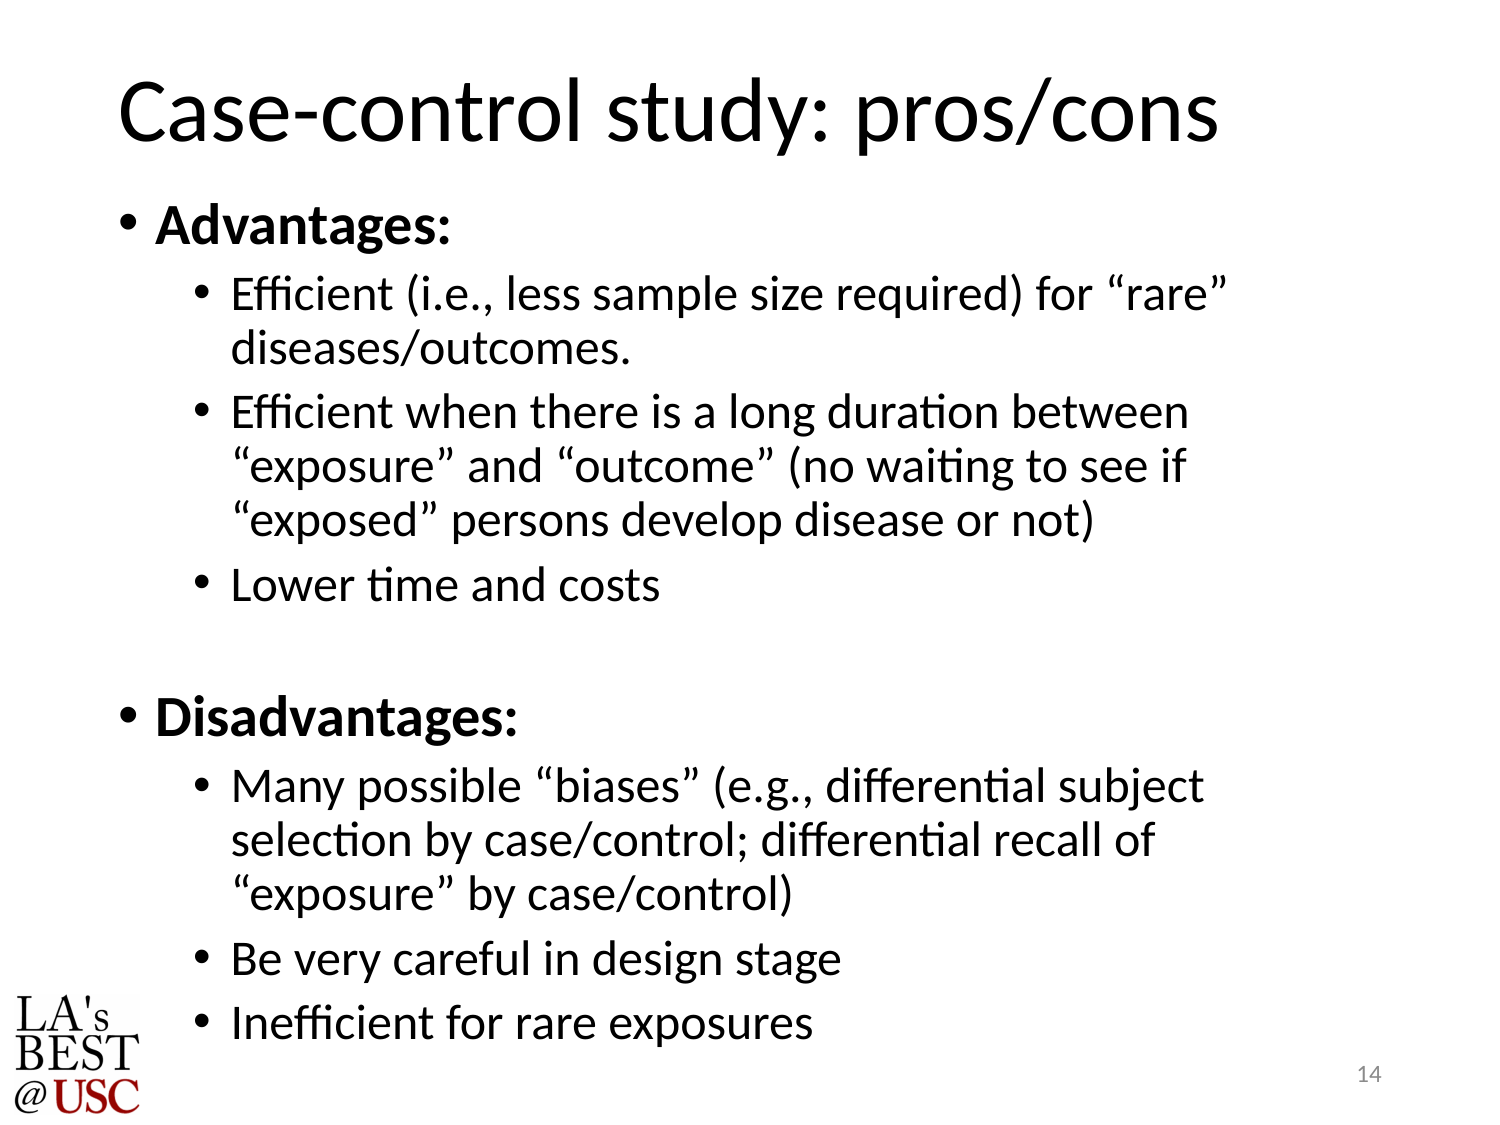

# Case-control study: pros/cons
Advantages:
Efficient (i.e., less sample size required) for “rare” diseases/outcomes.
Efficient when there is a long duration between “exposure” and “outcome” (no waiting to see if “exposed” persons develop disease or not)
Lower time and costs
Disadvantages:
Many possible “biases” (e.g., differential subject selection by case/control; differential recall of “exposure” by case/control)
Be very careful in design stage
Inefficient for rare exposures

14